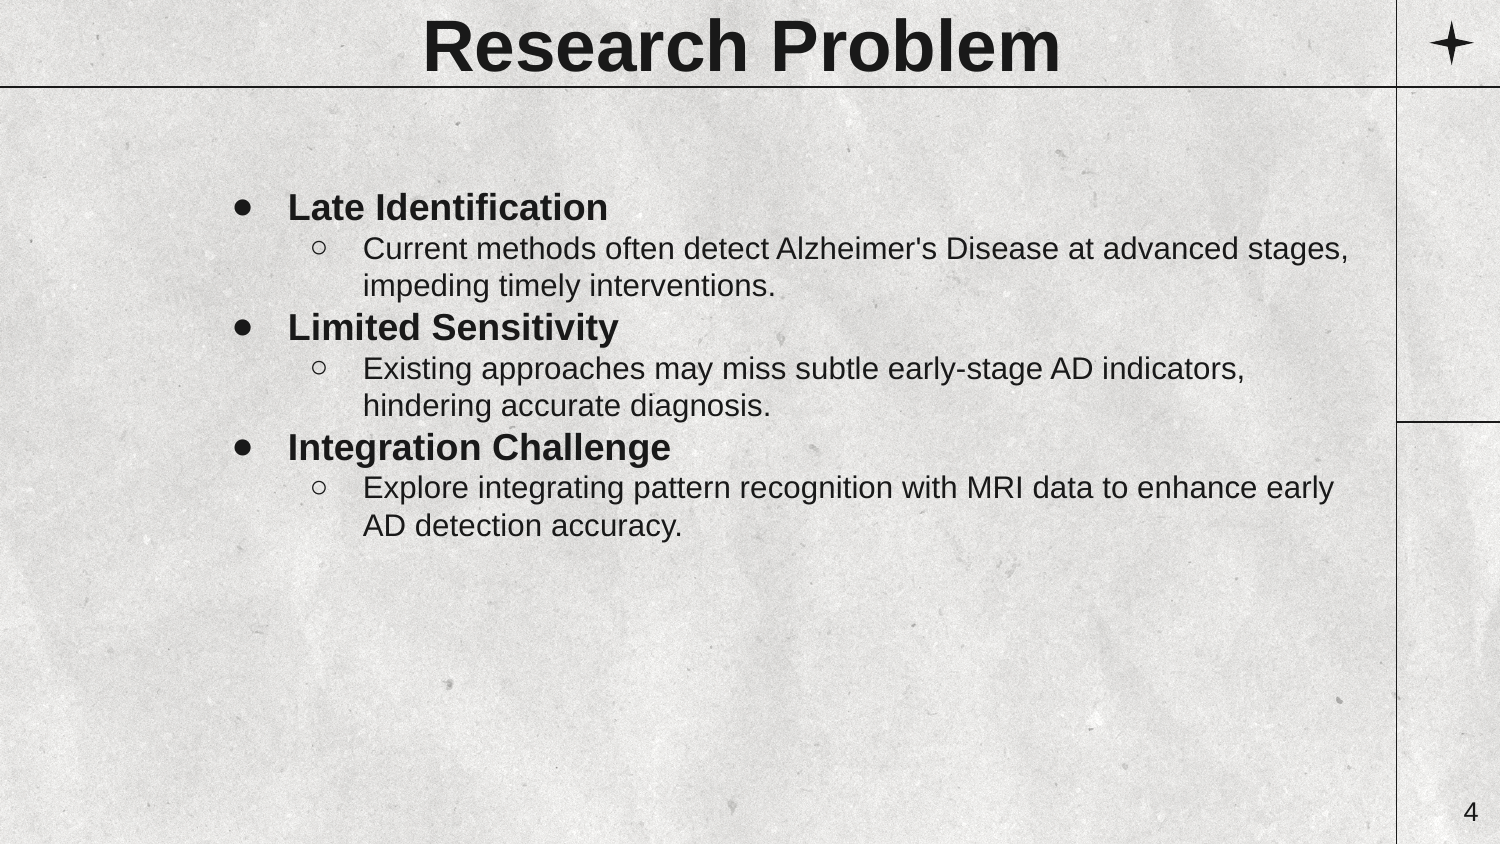

# Research Problem
Late Identification
Current methods often detect Alzheimer's Disease at advanced stages, impeding timely interventions.
Limited Sensitivity
Existing approaches may miss subtle early-stage AD indicators, hindering accurate diagnosis.
Integration Challenge
Explore integrating pattern recognition with MRI data to enhance early AD detection accuracy.
4